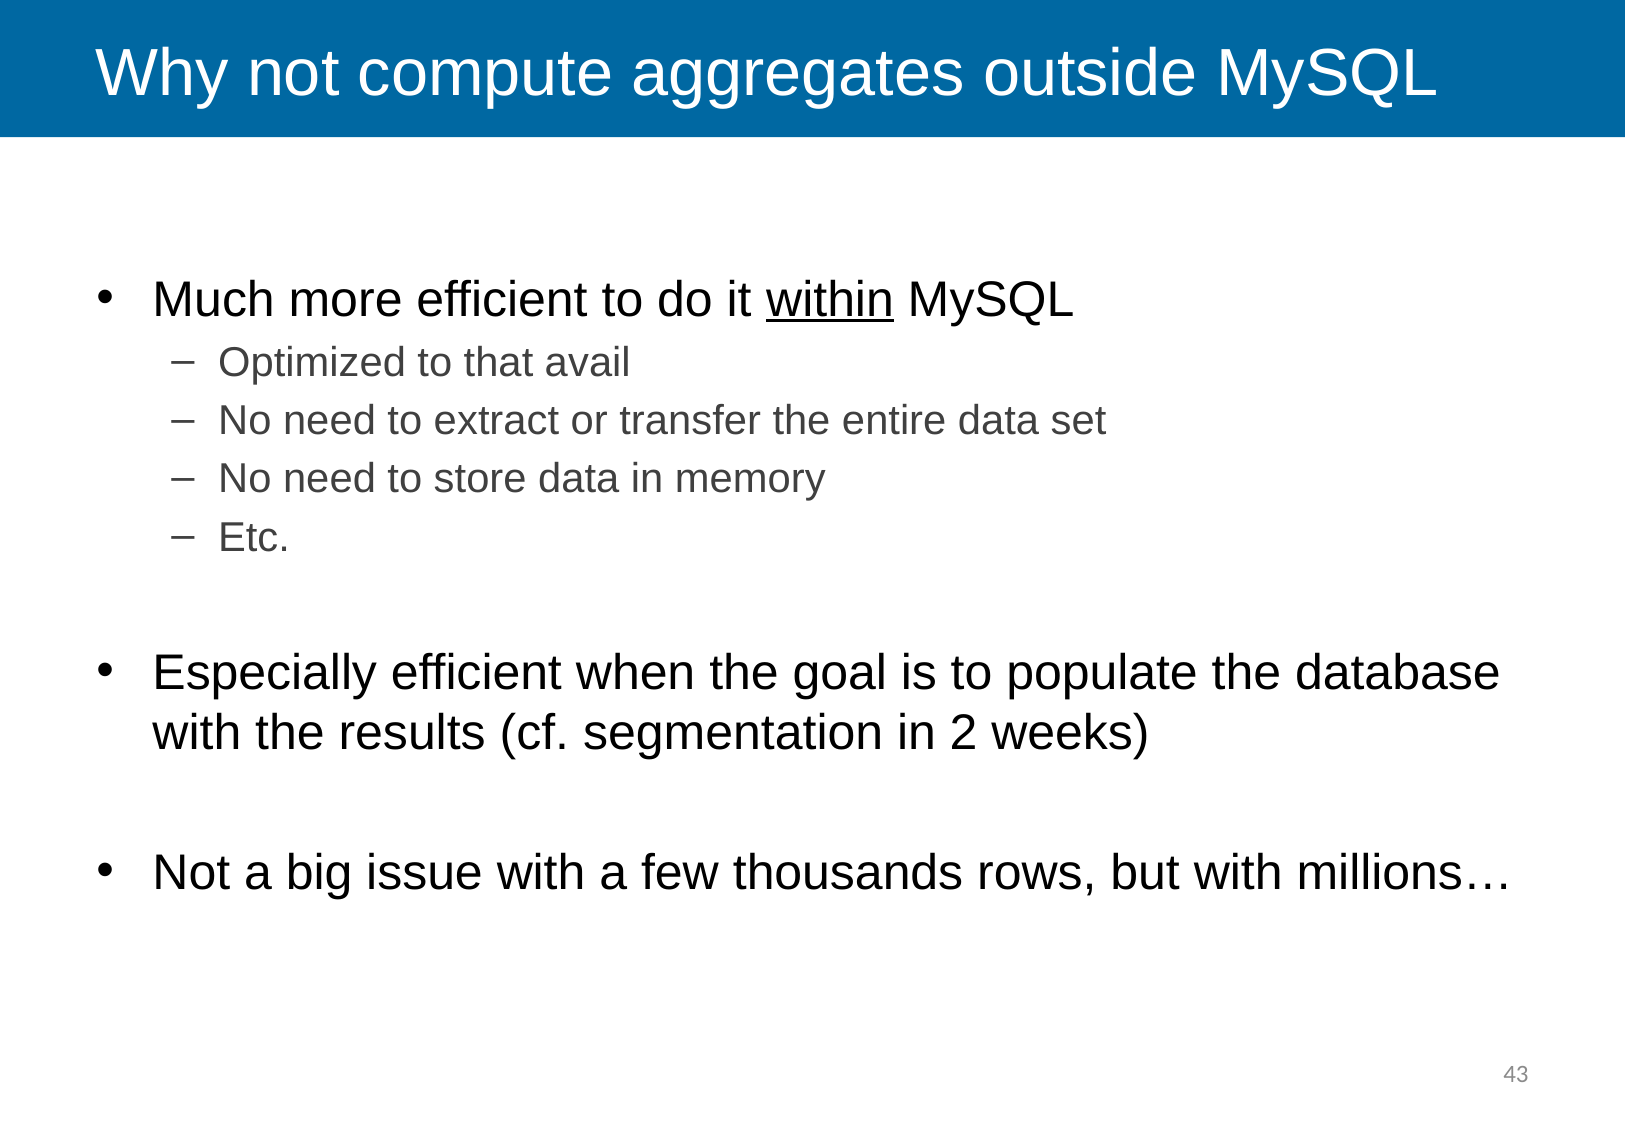

# Why not compute aggregates outside MySQL
Much more efficient to do it within MySQL
Optimized to that avail
No need to extract or transfer the entire data set
No need to store data in memory
Etc.

Especially efficient when the goal is to populate the database with the results (cf. segmentation in 2 weeks)

Not a big issue with a few thousands rows, but with millions…
43